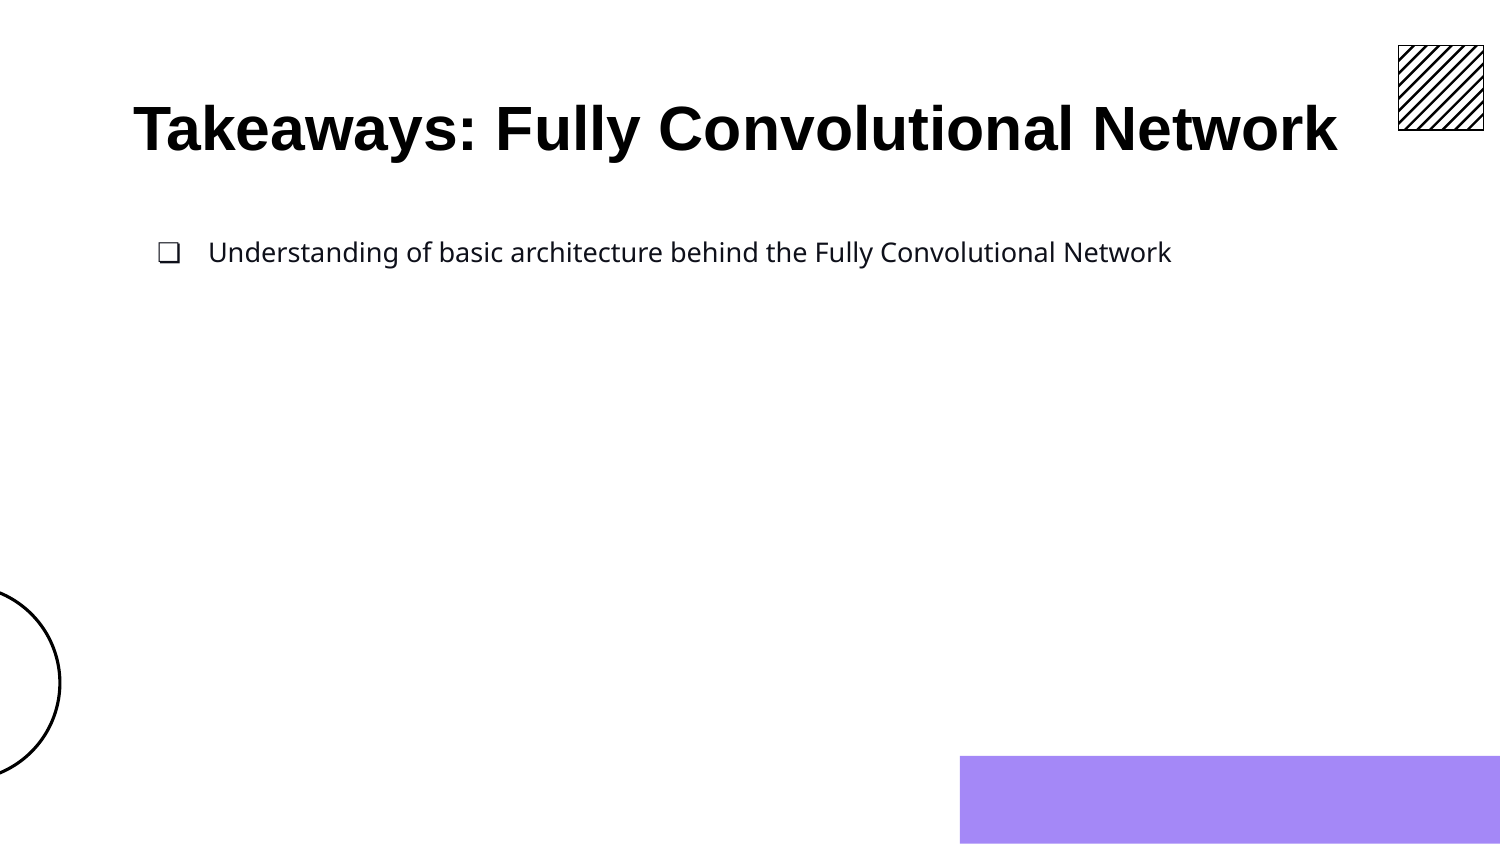

# Takeaways: Fully Convolutional Network
Understanding of basic architecture behind the Fully Convolutional Network